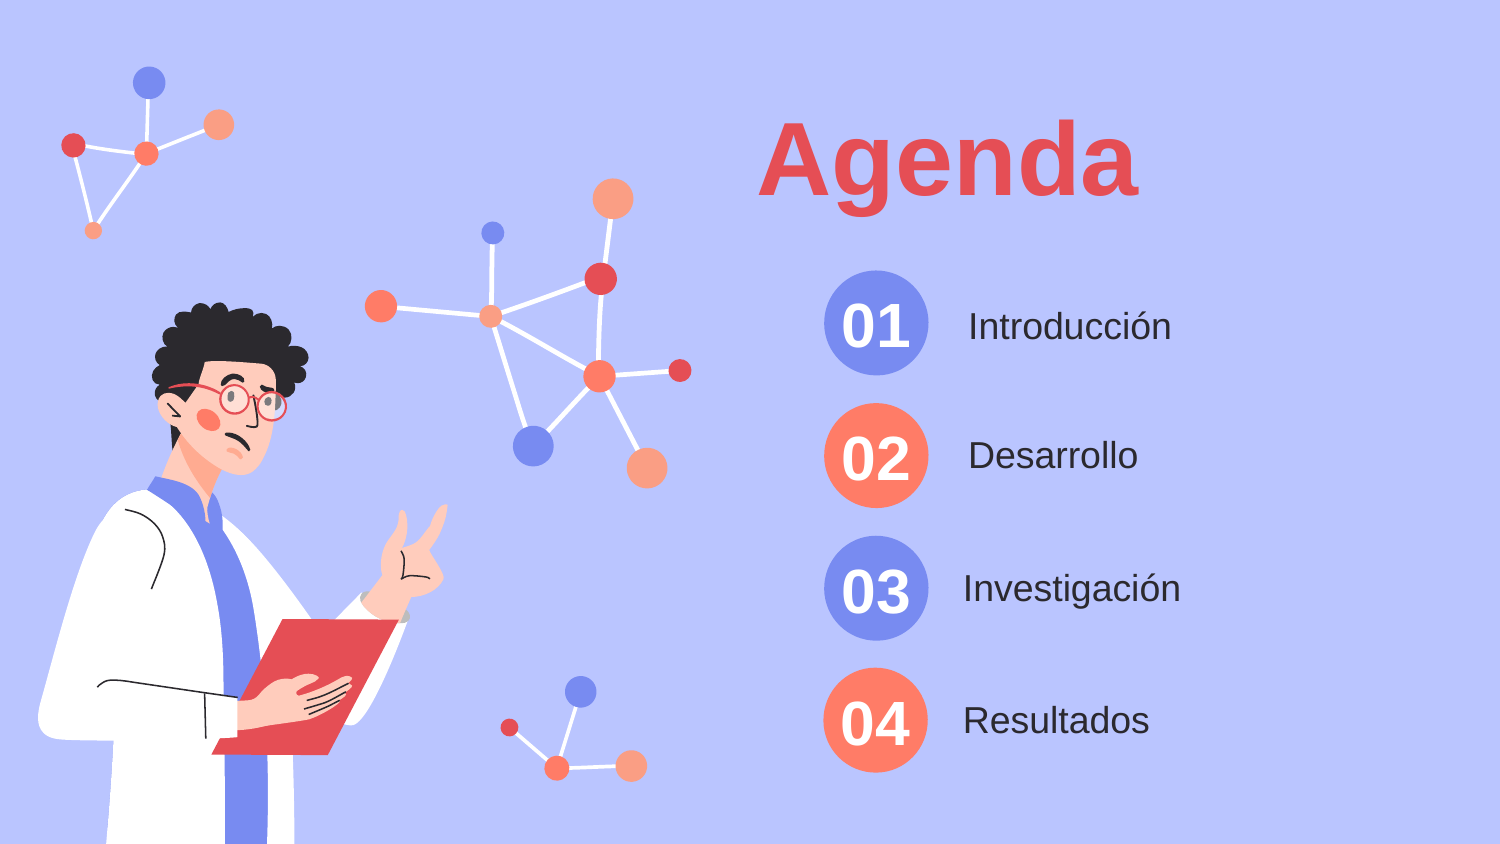

# Agenda

01
Introducción

02
Desarrollo

03
Investigación
04
Resultados